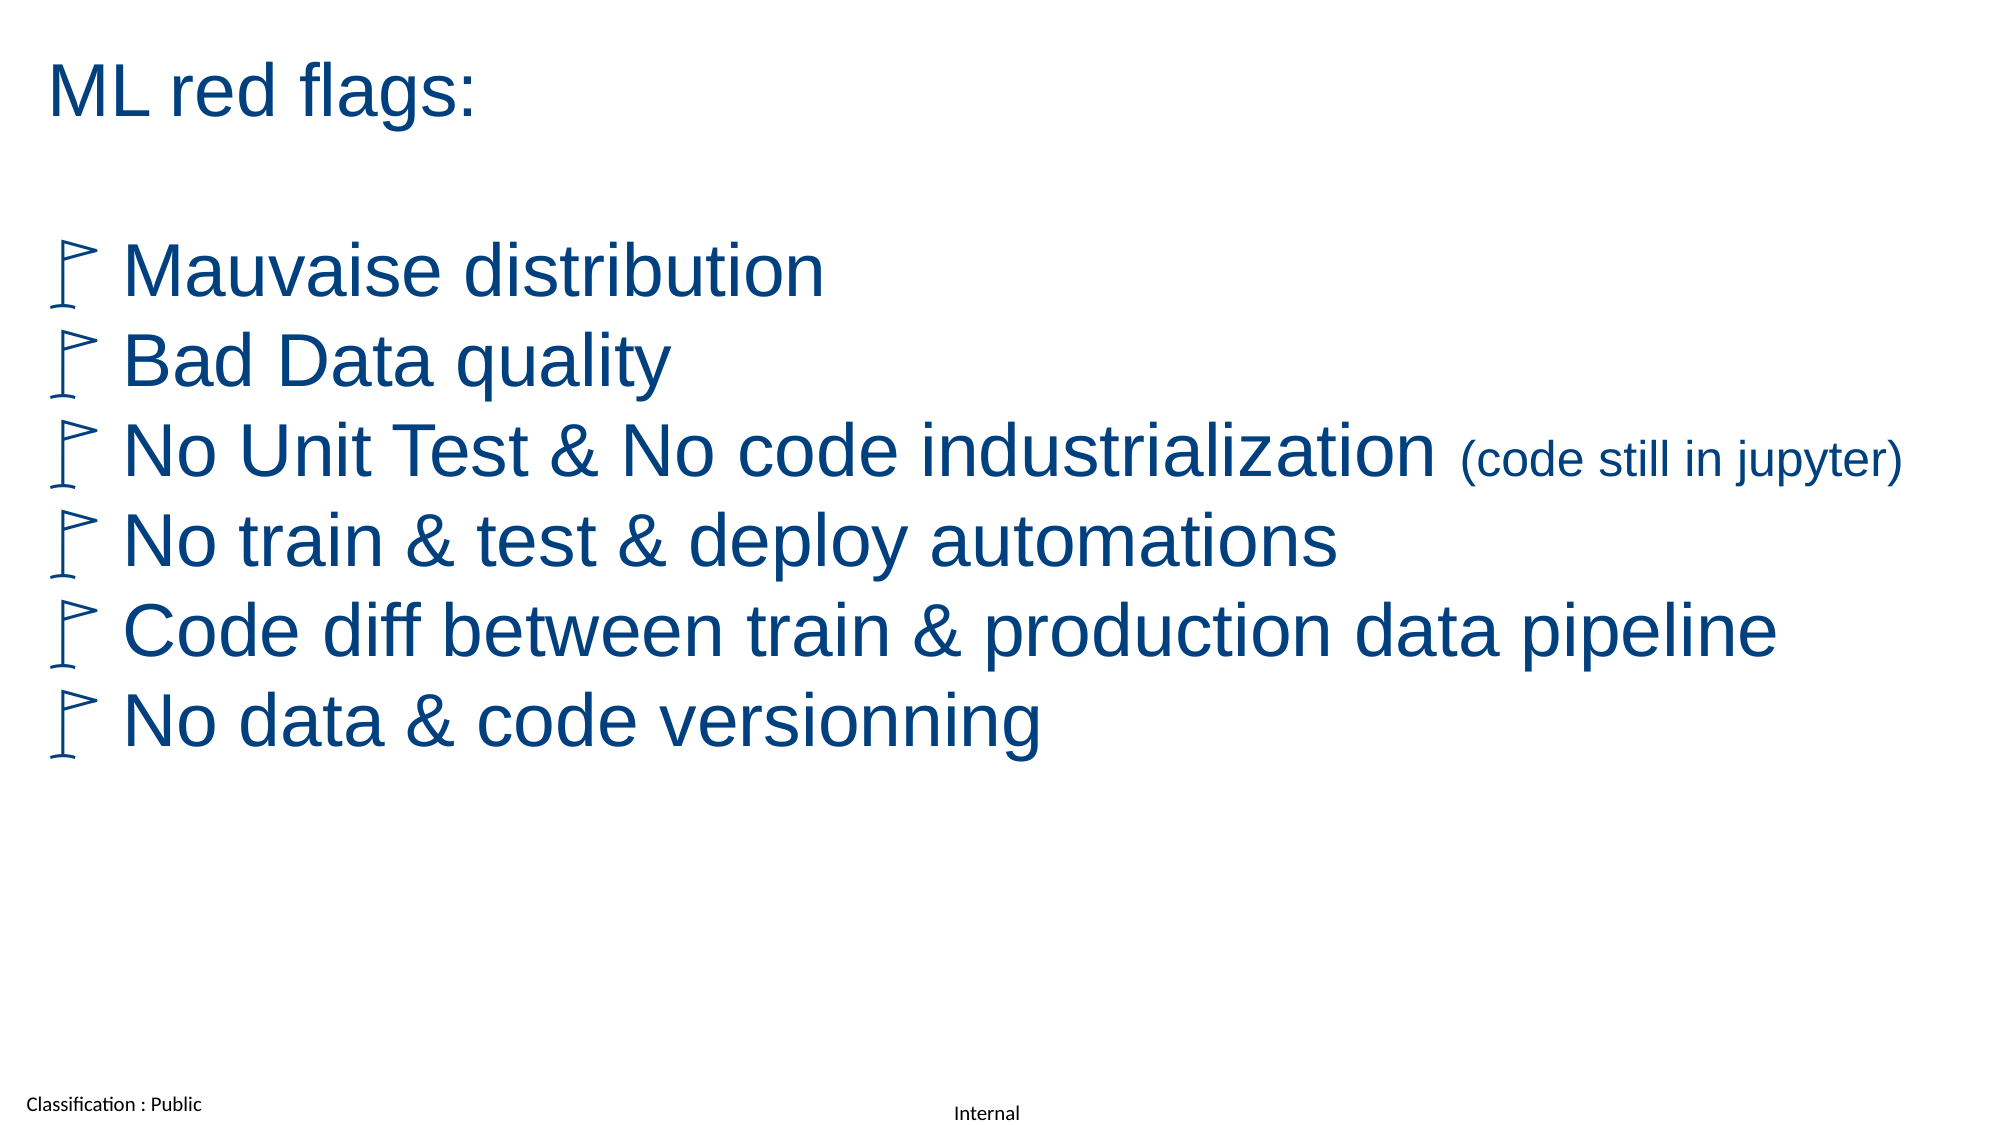

ML red flags:

🚩 Mauvaise distribution
🚩 Bad Data quality
🚩 No Unit Test & No code industrialization (code still in jupyter)
🚩 No train & test & deploy automations
🚩 Code diff between train & production data pipeline
🚩 No data & code versionning